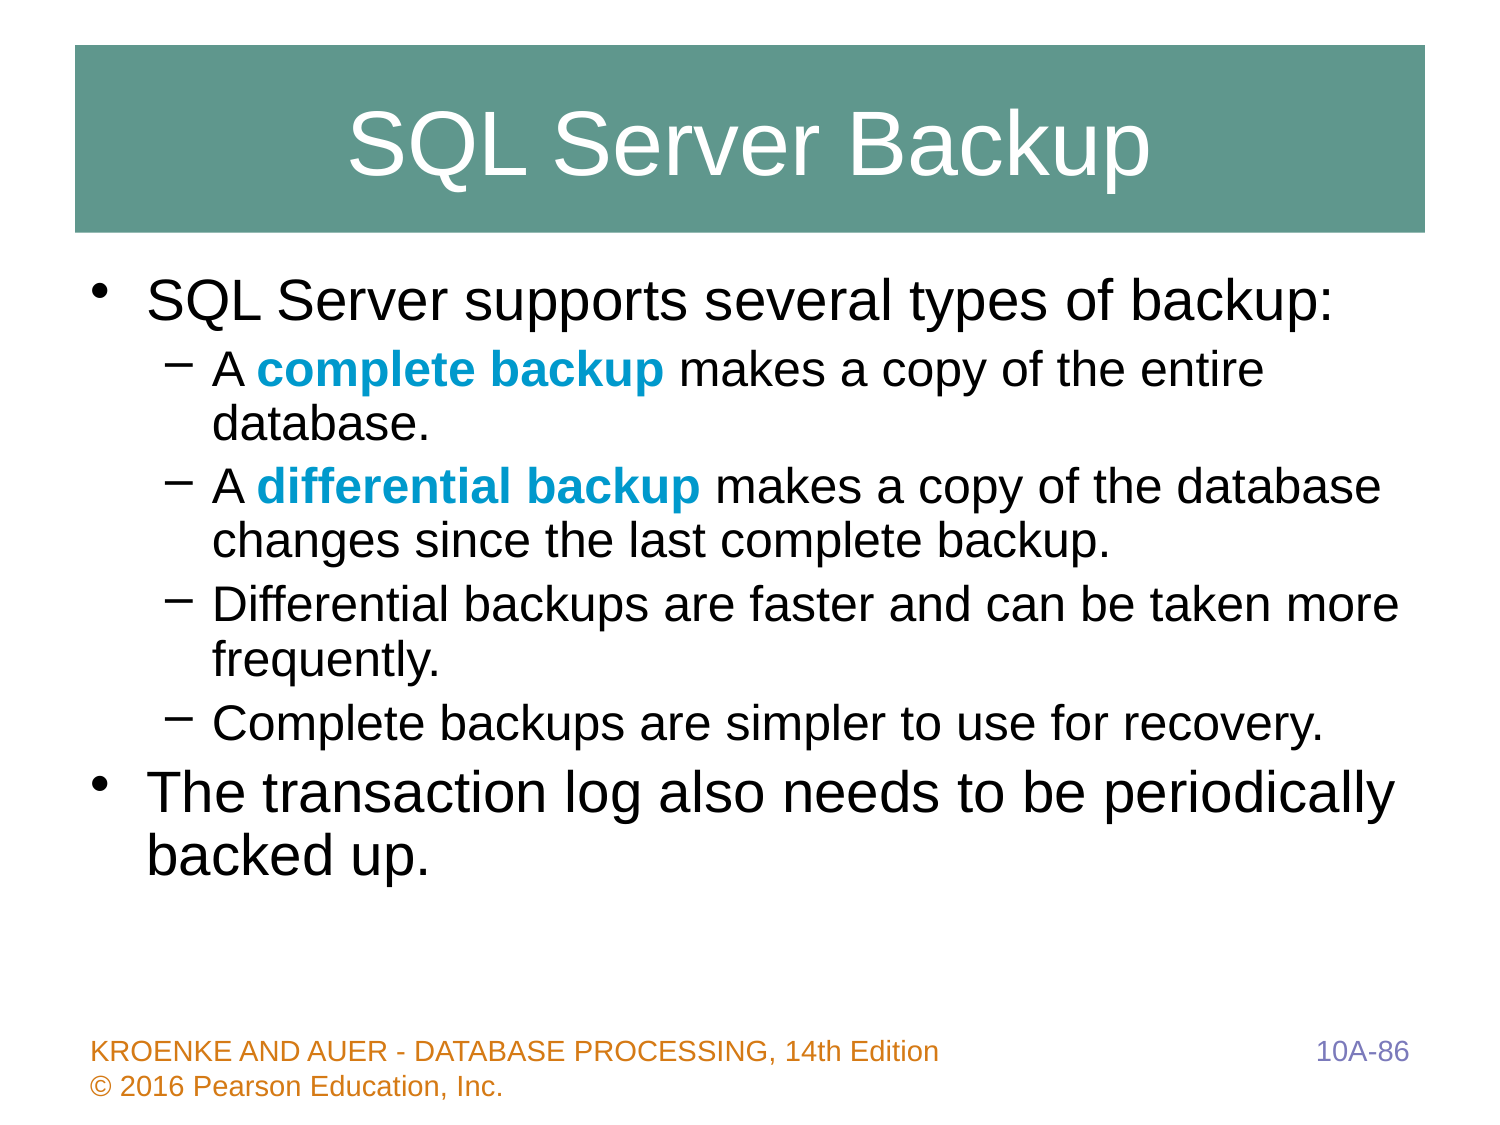

# SQL Server Backup
SQL Server supports several types of backup:
A complete backup makes a copy of the entire database.
A differential backup makes a copy of the database changes since the last complete backup.
Differential backups are faster and can be taken more frequently.
Complete backups are simpler to use for recovery.
The transaction log also needs to be periodically backed up.
10A-86

KROENKE AND AUER - DATABASE PROCESSING, 14th Edition © 2016 Pearson Education, Inc.